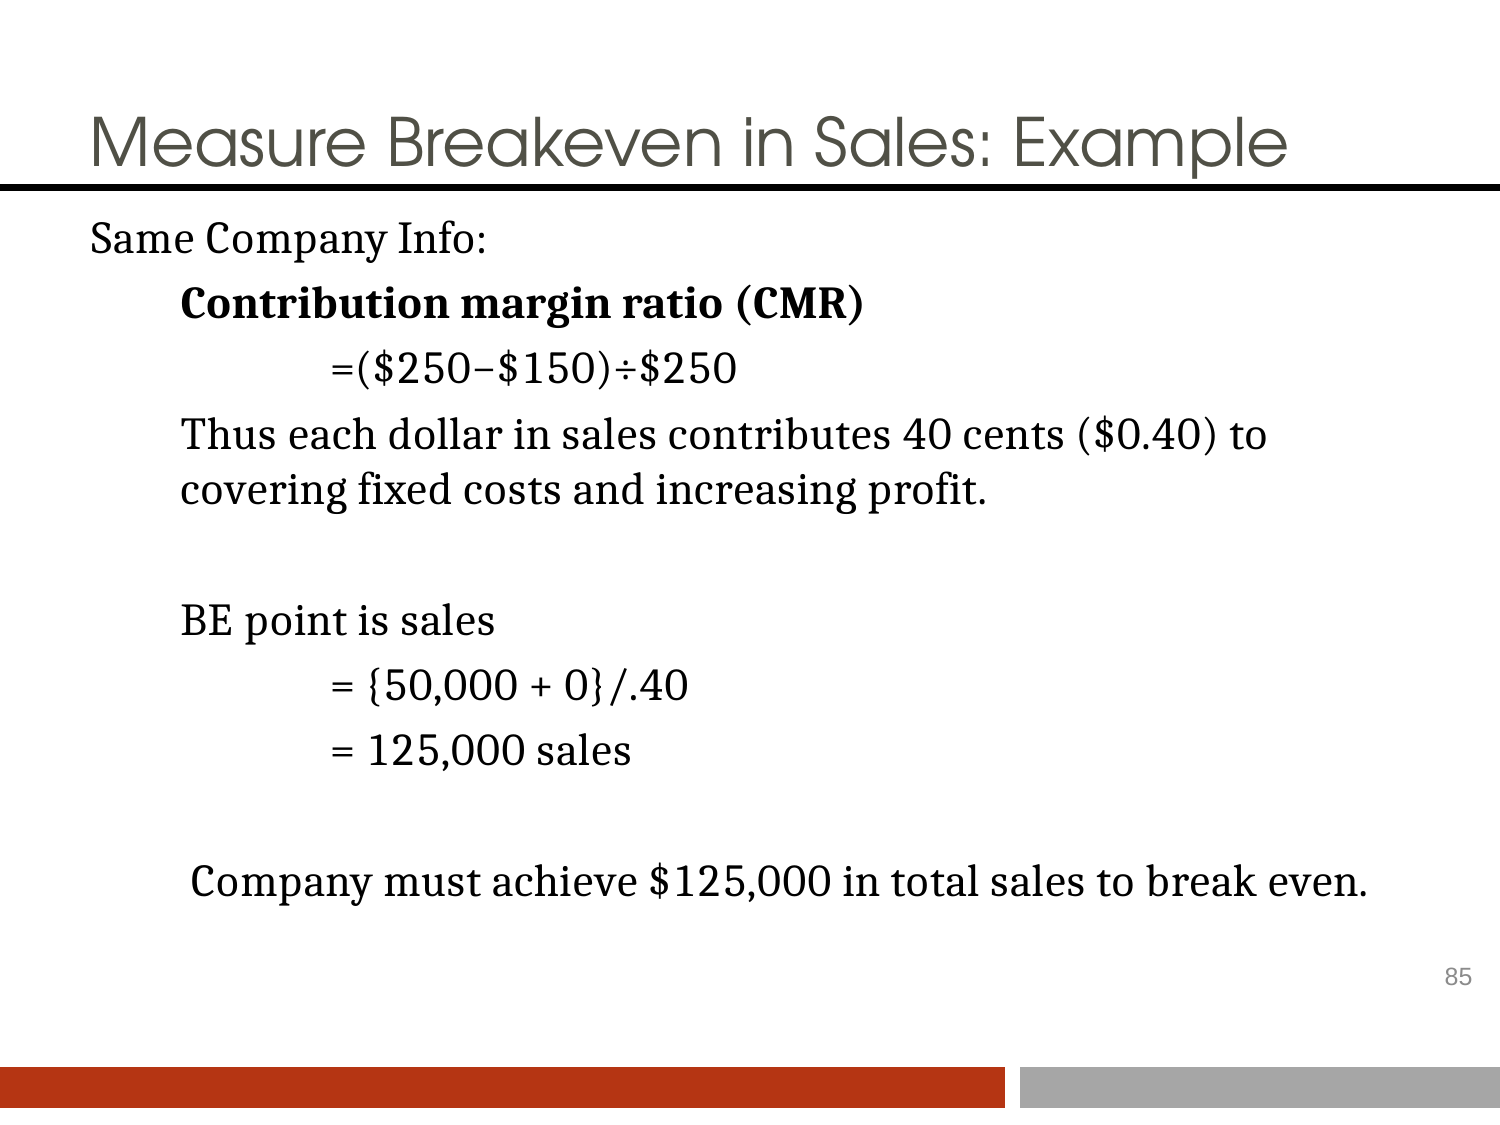

# Measure Breakeven in Sales: Example
Same Company Info:
Contribution margin ratio (CMR)
	=($250−$150)÷$250
Thus each dollar in sales contributes 40 cents ($0.40) to covering fixed costs and increasing profit.

BE point is sales
	= {50,000 + 0}/.40
	= 125,000 sales

 Company must achieve $125,000 in total sales to break even.
85